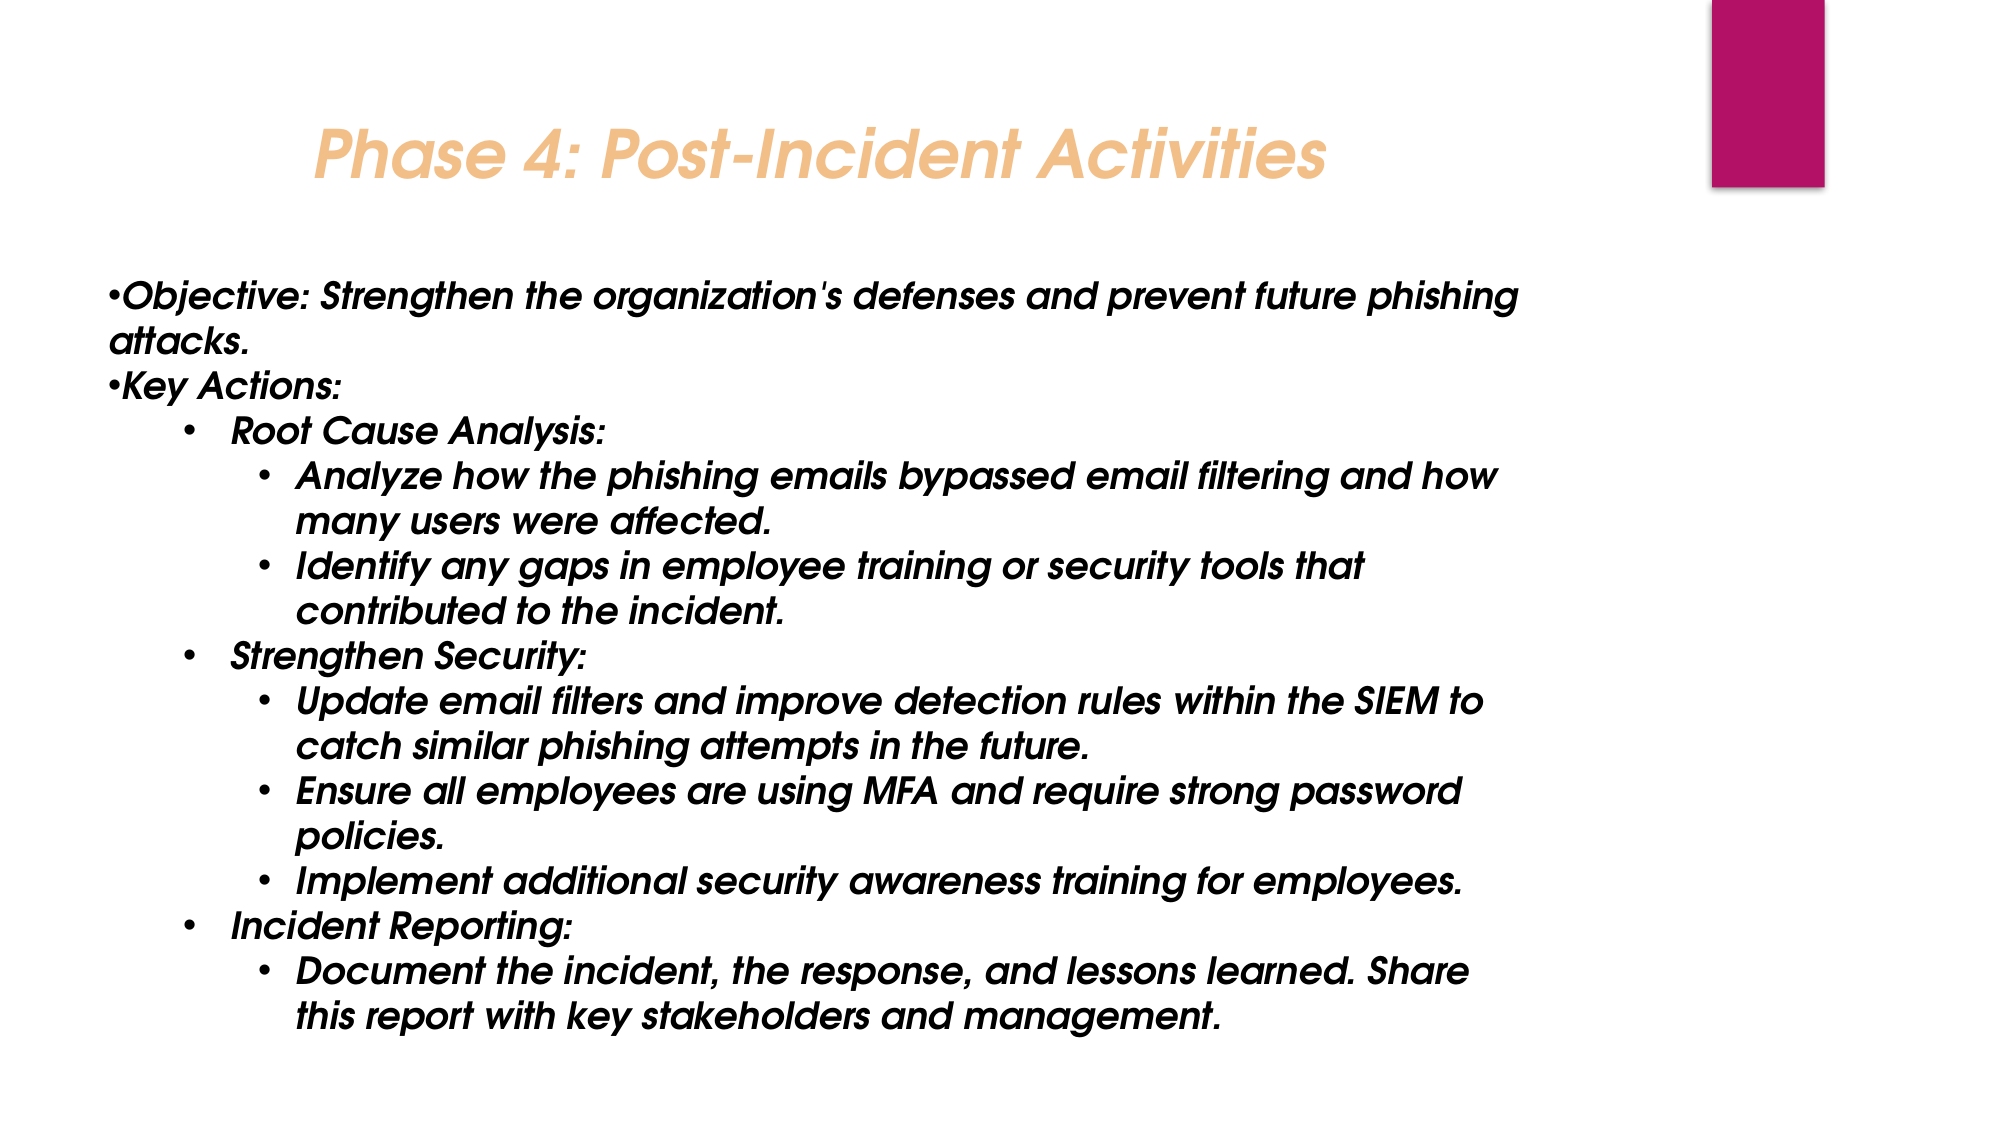

Phase 4: Post-Incident Activities

Objective: Strengthen the organization's defenses and prevent future phishing attacks.
Key Actions:
Root Cause Analysis:
Analyze how the phishing emails bypassed email filtering and how many users were affected.
Identify any gaps in employee training or security tools that contributed to the incident.
Strengthen Security:
Update email filters and improve detection rules within the SIEM to catch similar phishing attempts in the future.
Ensure all employees are using MFA and require strong password policies.
Implement additional security awareness training for employees.
Incident Reporting:
Document the incident, the response, and lessons learned. Share this report with key stakeholders and management.